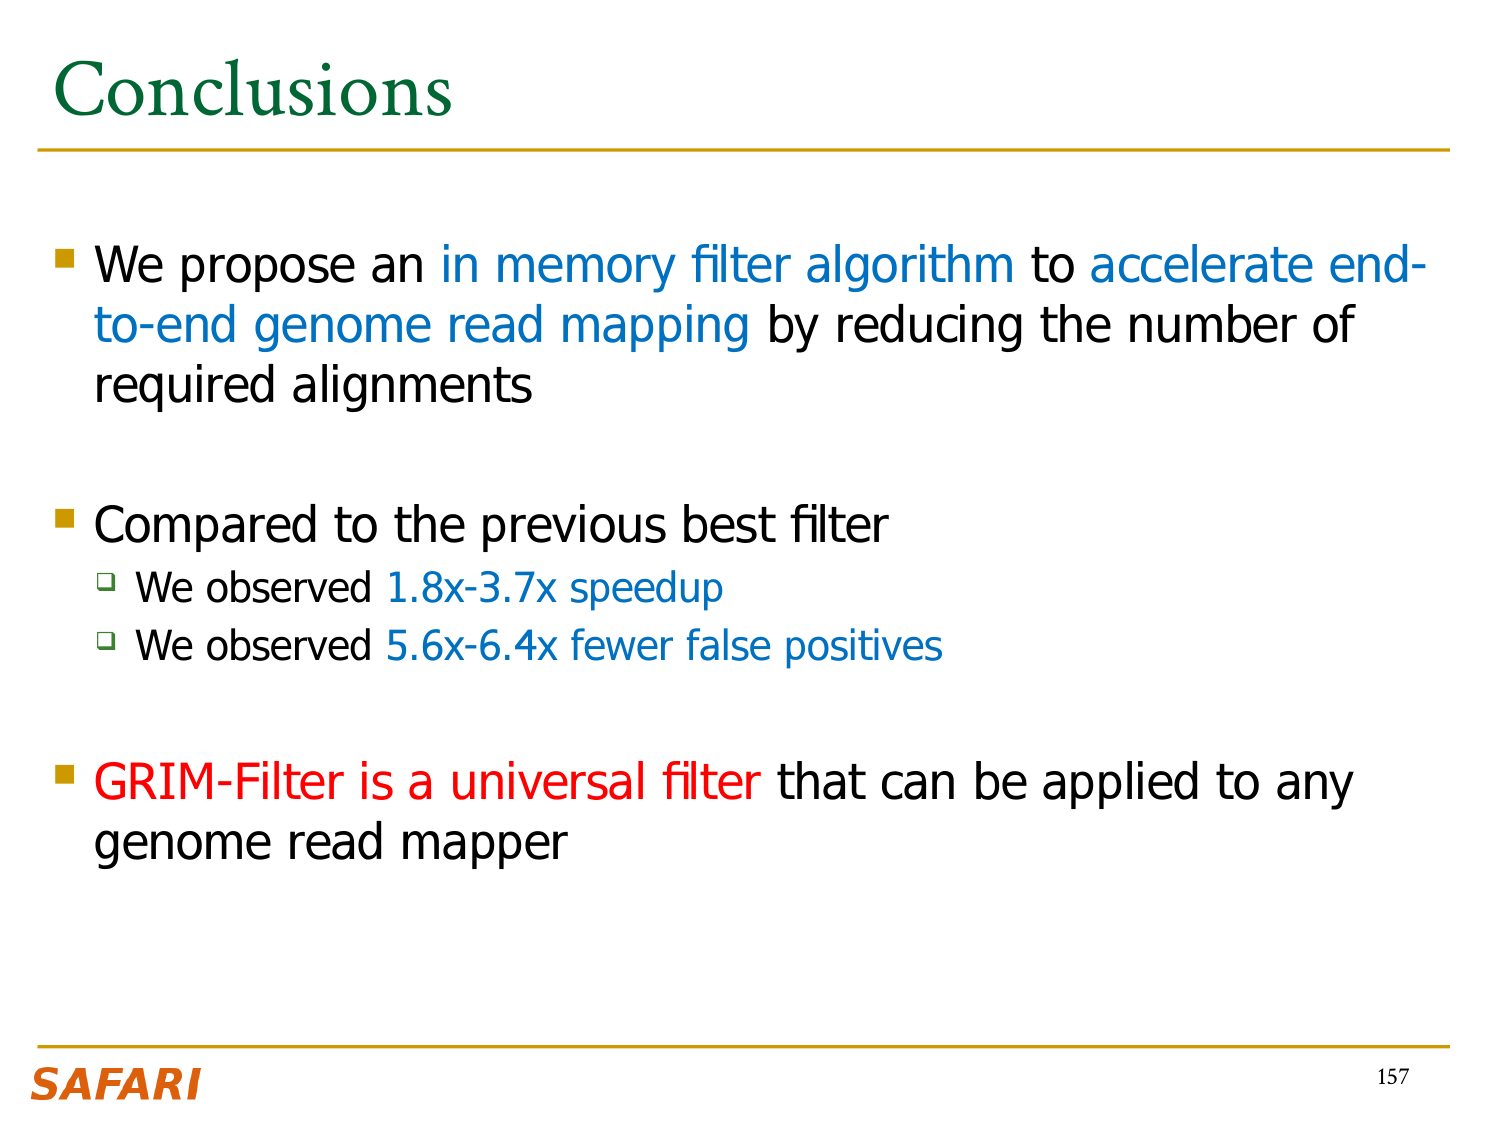

# Conclusions
We propose an in memory filter algorithm to accelerate end-to-end genome read mapping by reducing the number of required alignments

Compared to the previous best filter
We observed 1.8x-3.7x speedup
We observed 5.6x-6.4x fewer false positives

GRIM-Filter is a universal filter that can be applied to any genome read mapper

157